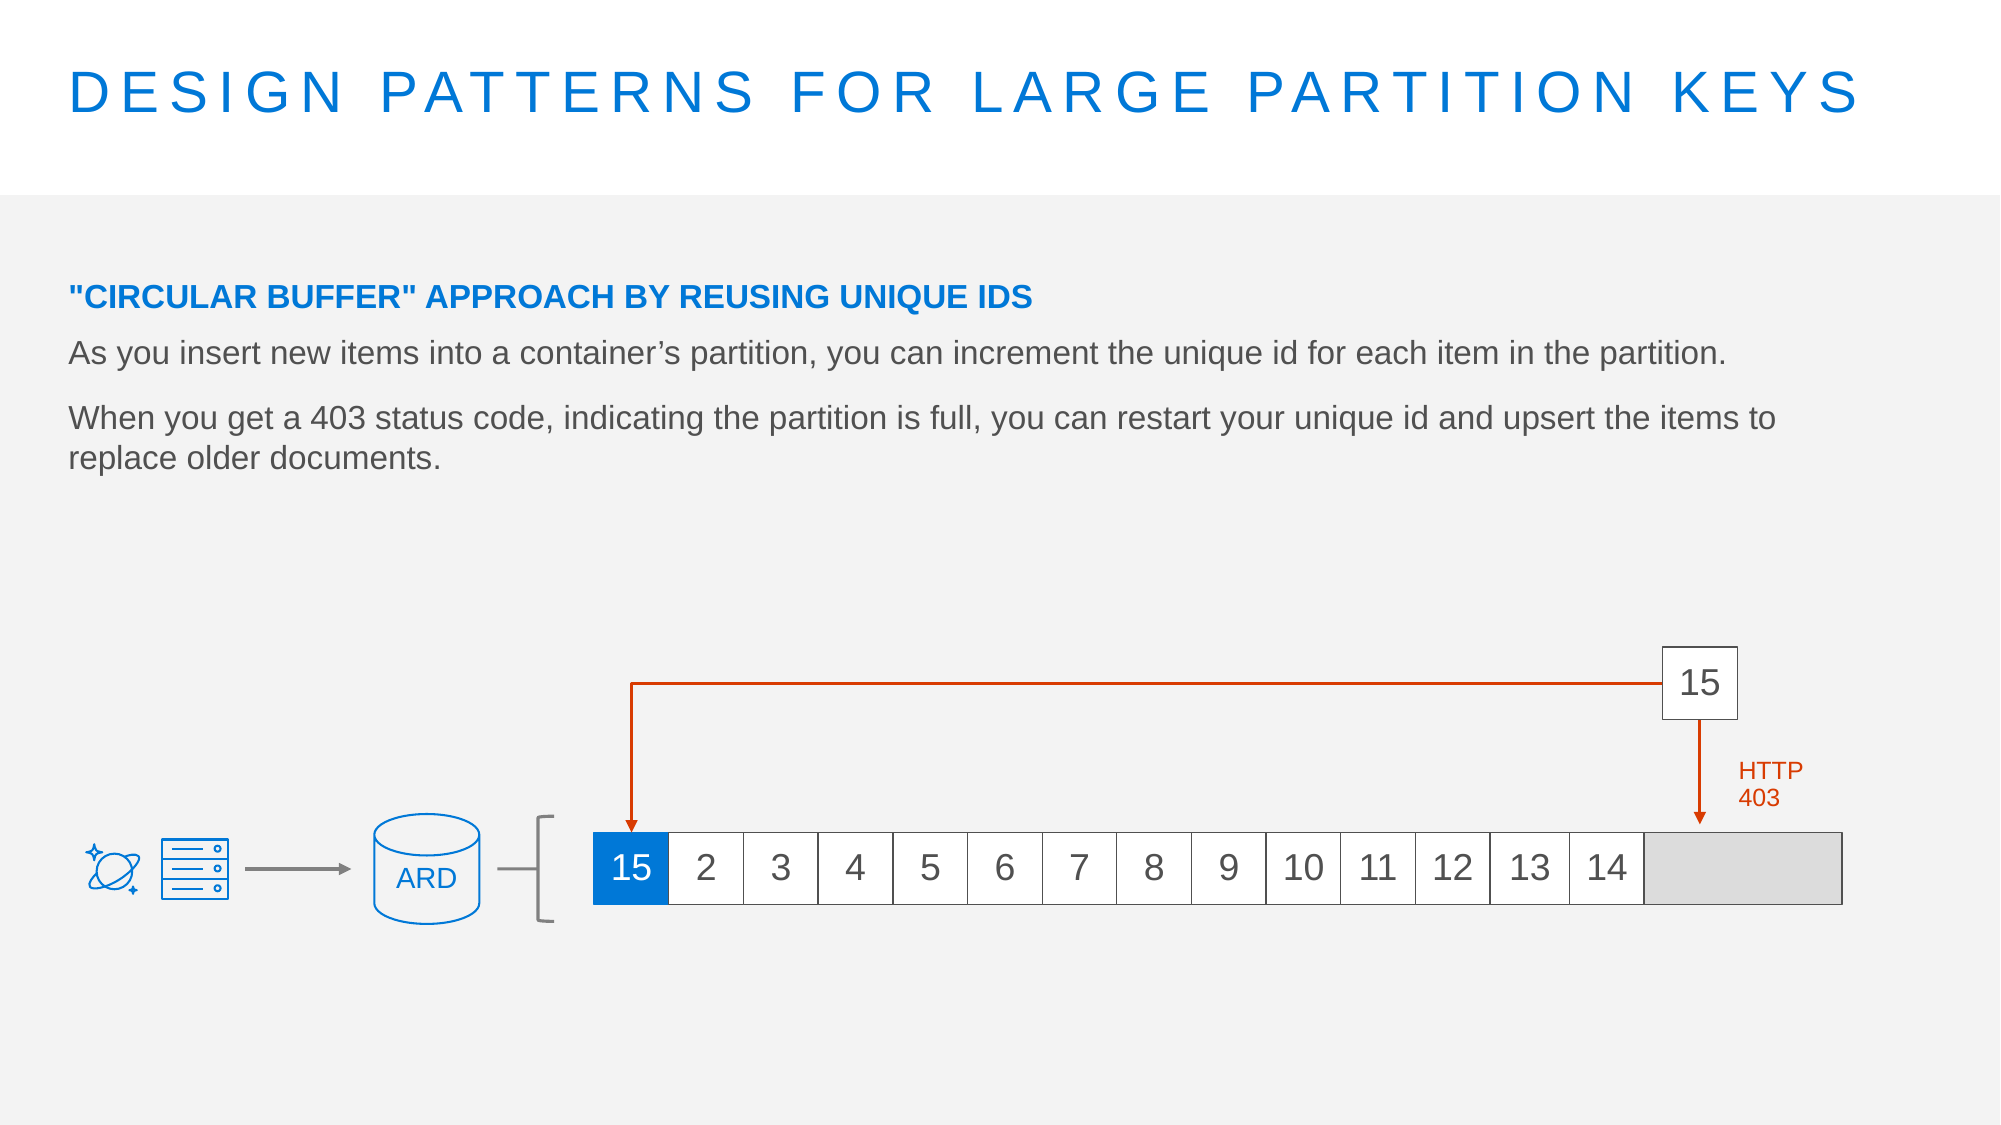

# DESIGN PATTERNS FOR LARGE PARTITION KEYS

"CIRCULAR BUFFER" APPROACH BY REUSING UNIQUE IDS
As you insert new items into a container’s partition, you can increment the unique id for each item in the partition.
When you get a 403 status code, indicating the partition is full, you can restart your unique id and upsert the items to replace older documents.
15
HTTP 403
ARD

15
2
3
4
5
6
7
8
9
10
11
12
13
14